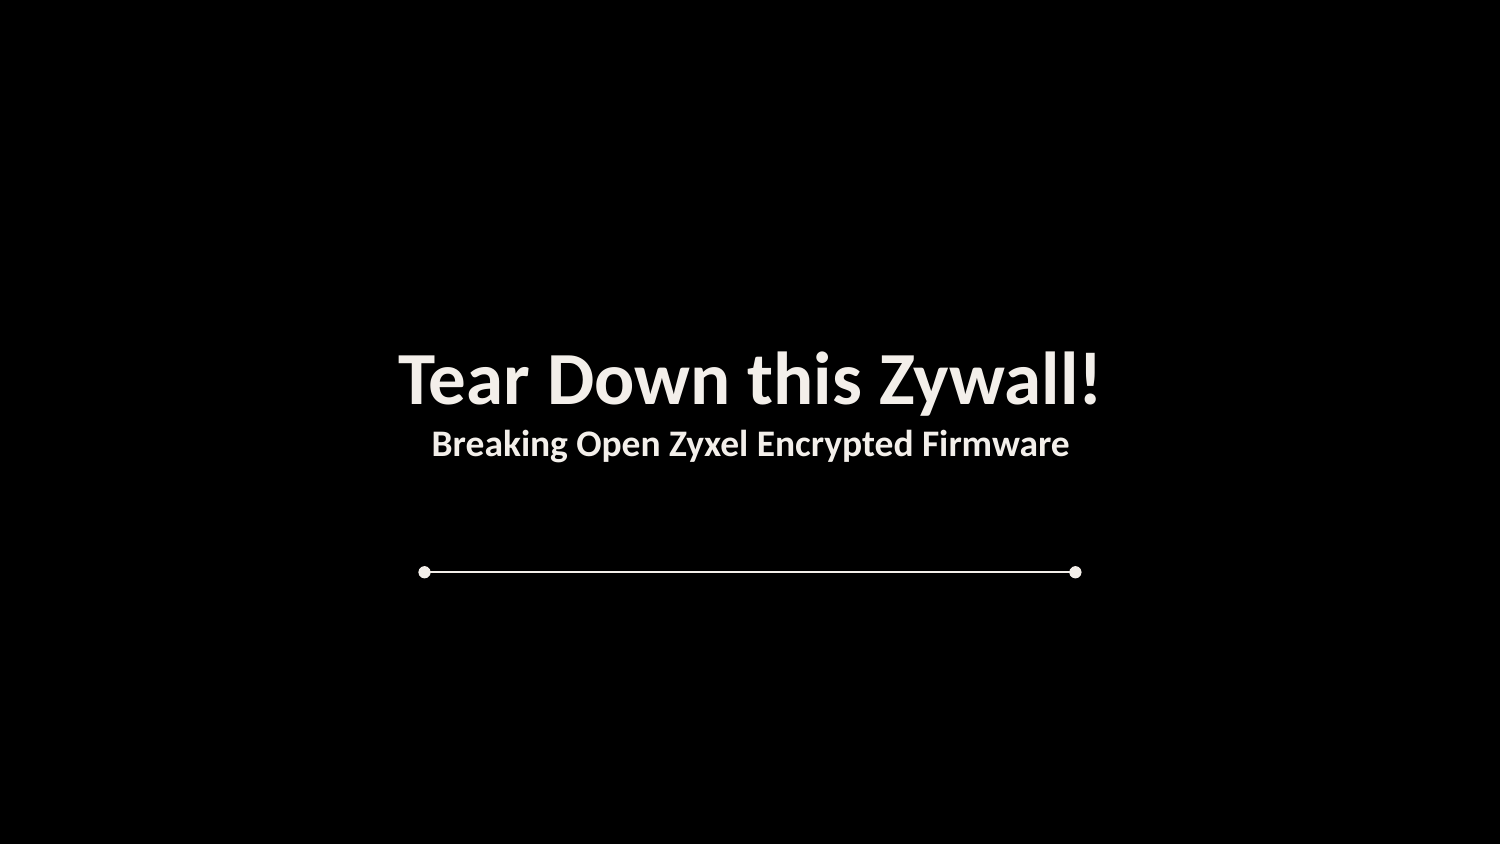

# Tear Down this Zywall! Breaking Open Zyxel Encrypted Firmware